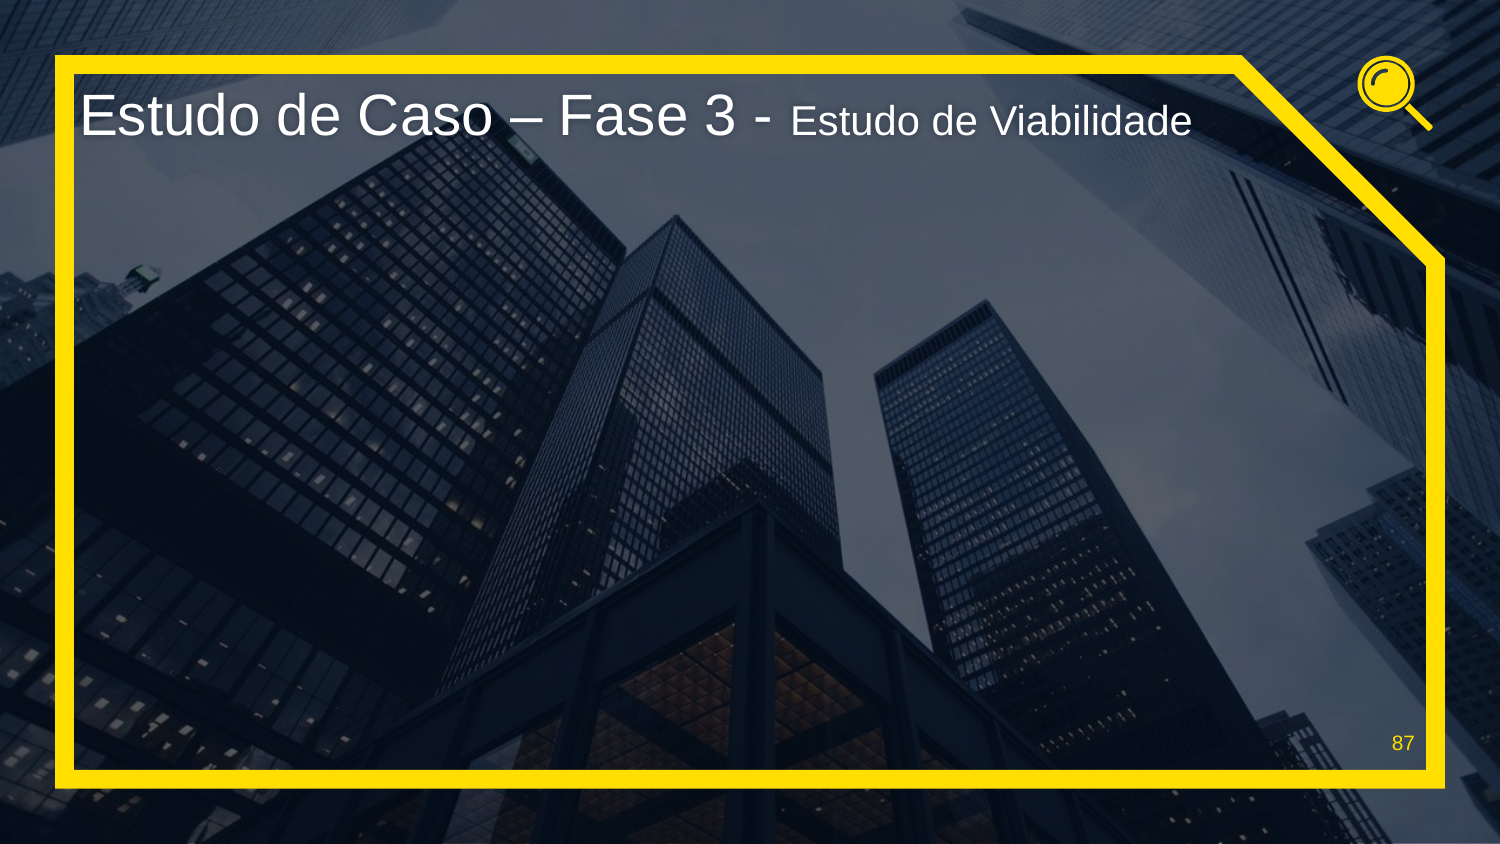

Estudo de Caso – Fase 3 - Estudo de Viabilidade
87